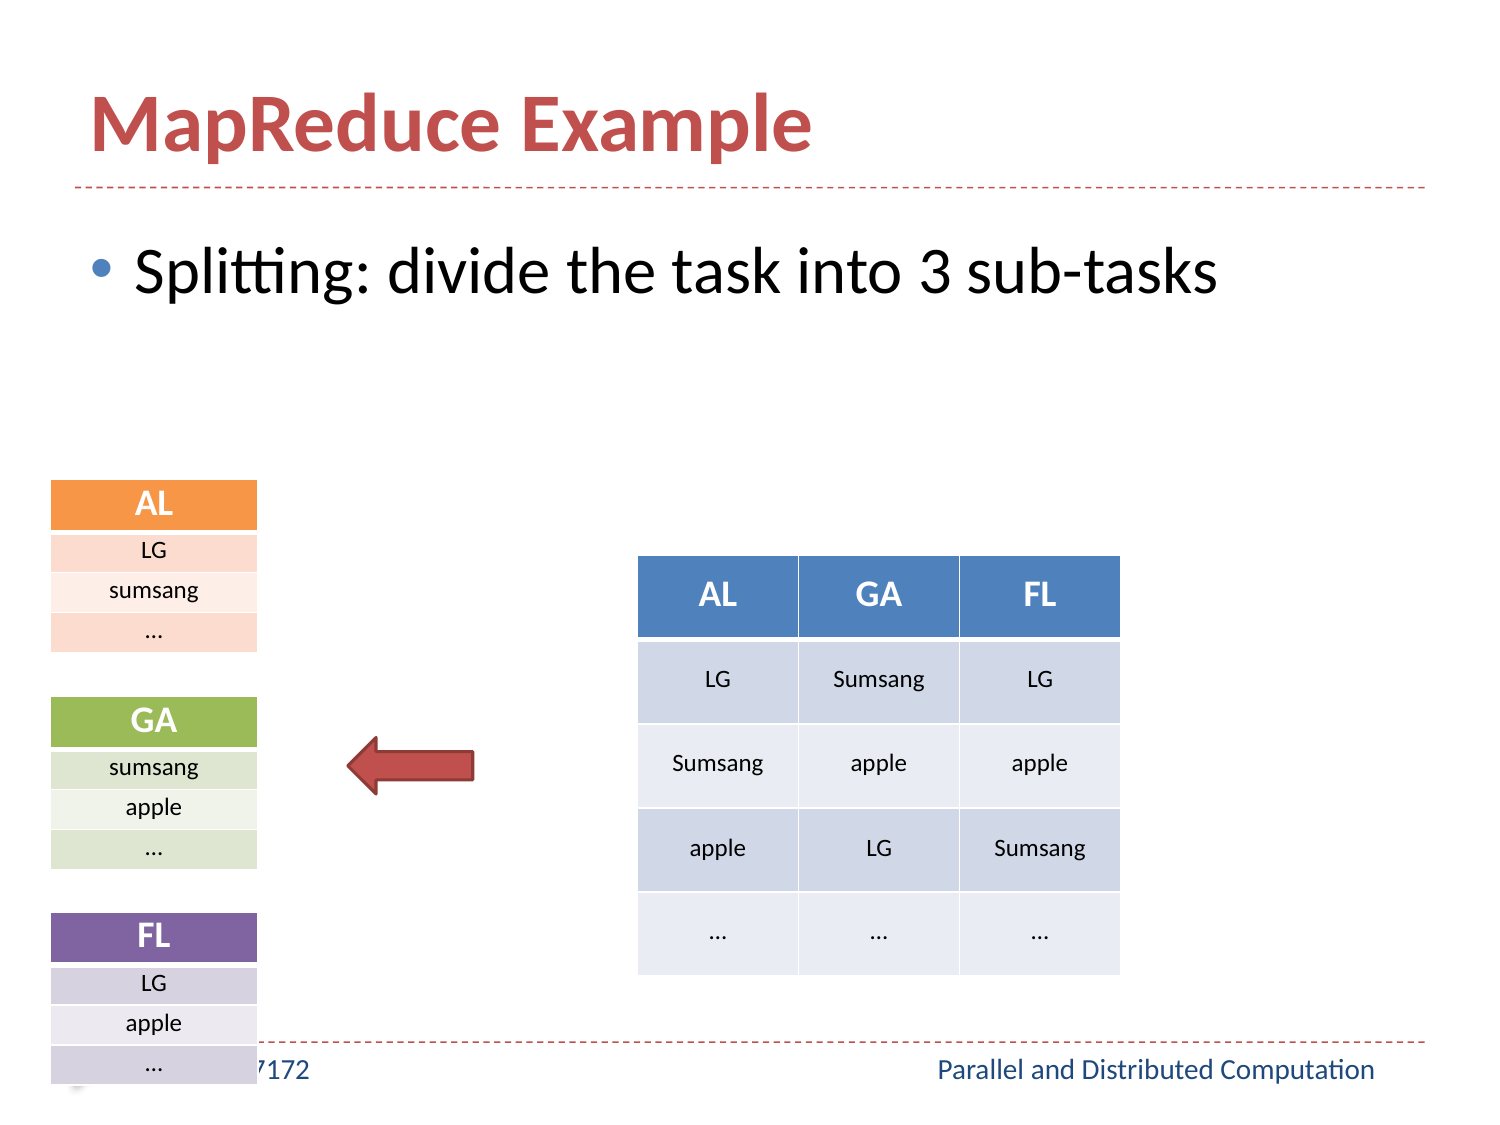

# MapReduce Example
Splitting: divide the task into 3 sub-tasks
| AL |
| --- |
| LG |
| sumsang |
| … |
| AL | GA | FL |
| --- | --- | --- |
| LG | Sumsang | LG |
| Sumsang | apple | apple |
| apple | LG | Sumsang |
| … | … | … |
| GA |
| --- |
| sumsang |
| apple |
| … |

| FL |
| --- |
| LG |
| apple |
| … |
CS 7172
Parallel and Distributed Computation